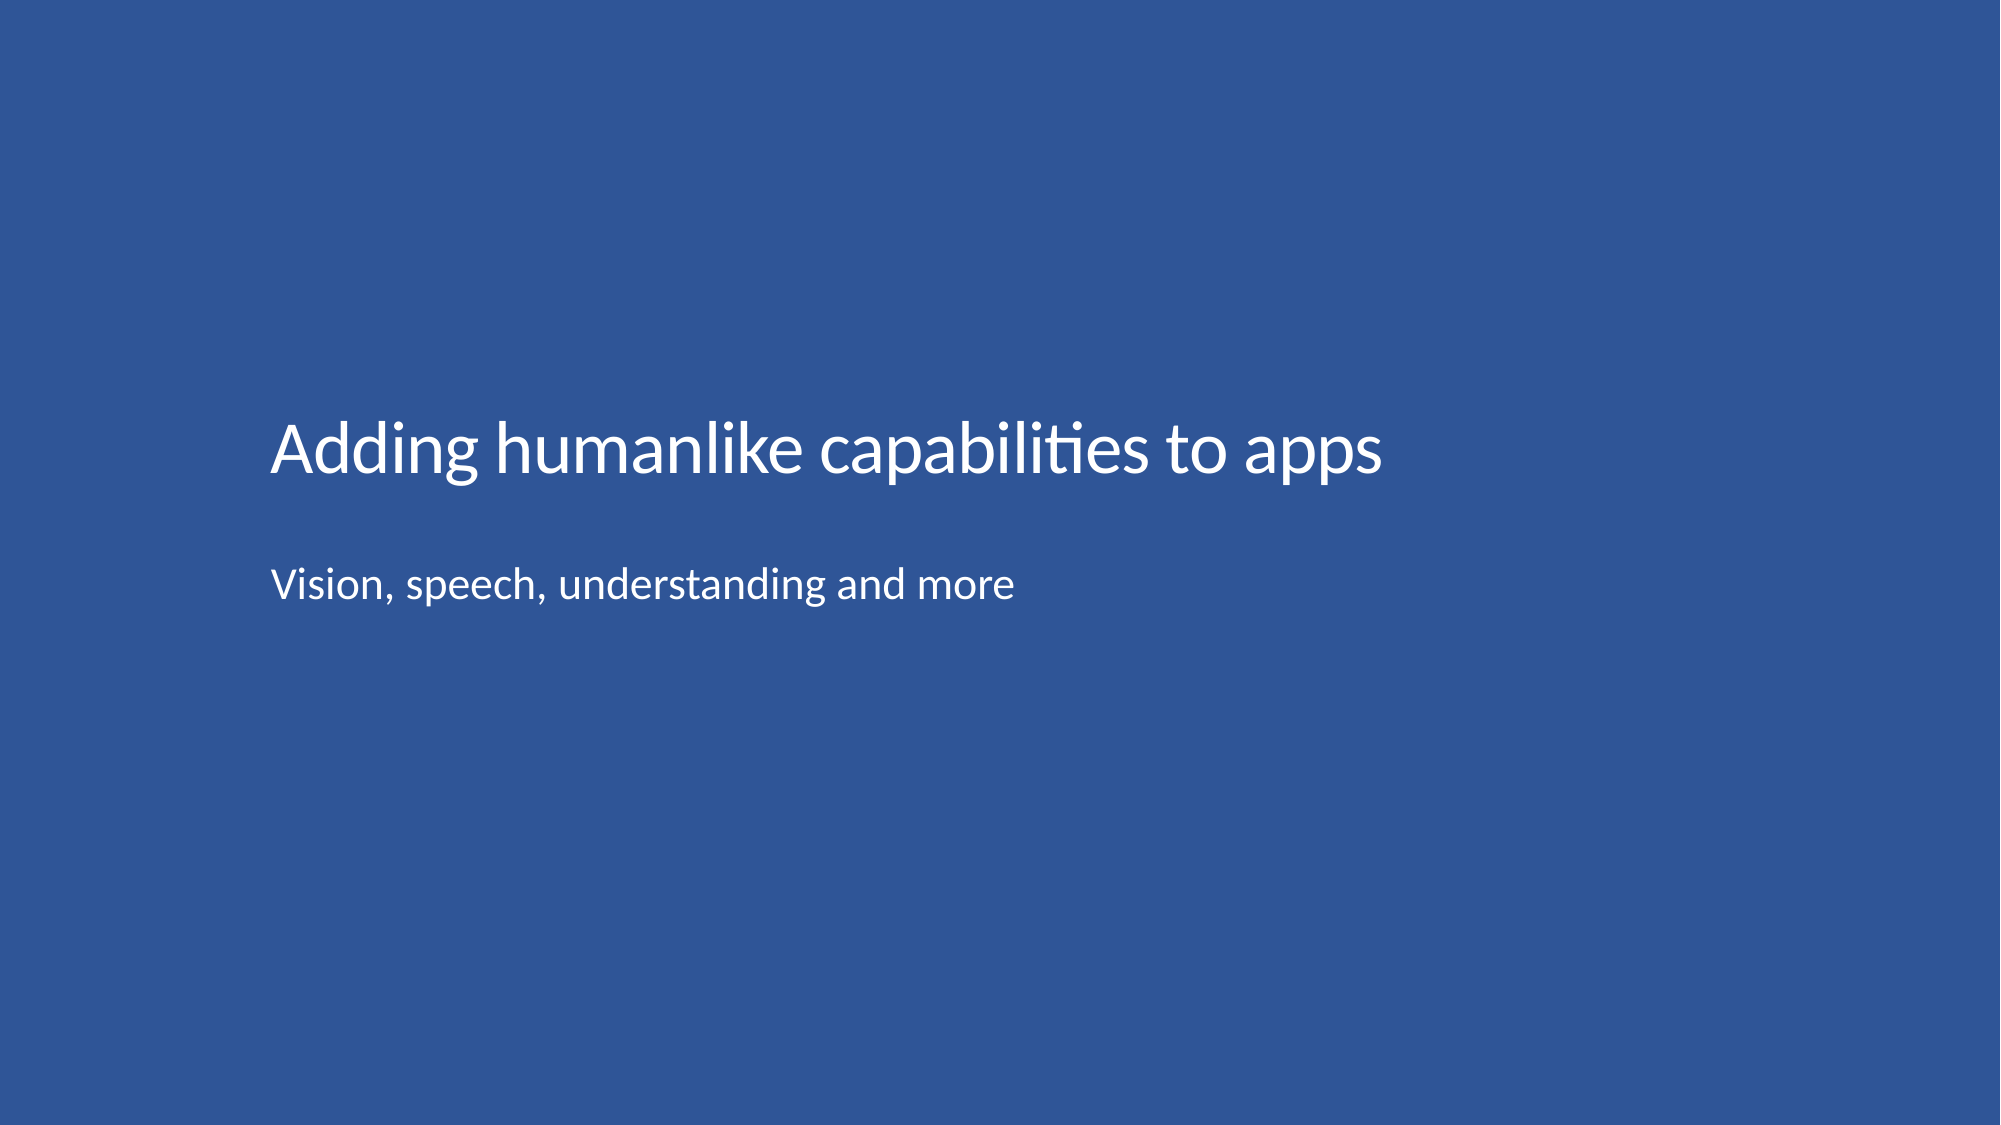

# Adding humanlike capabilities to apps
Vision, speech, understanding and more